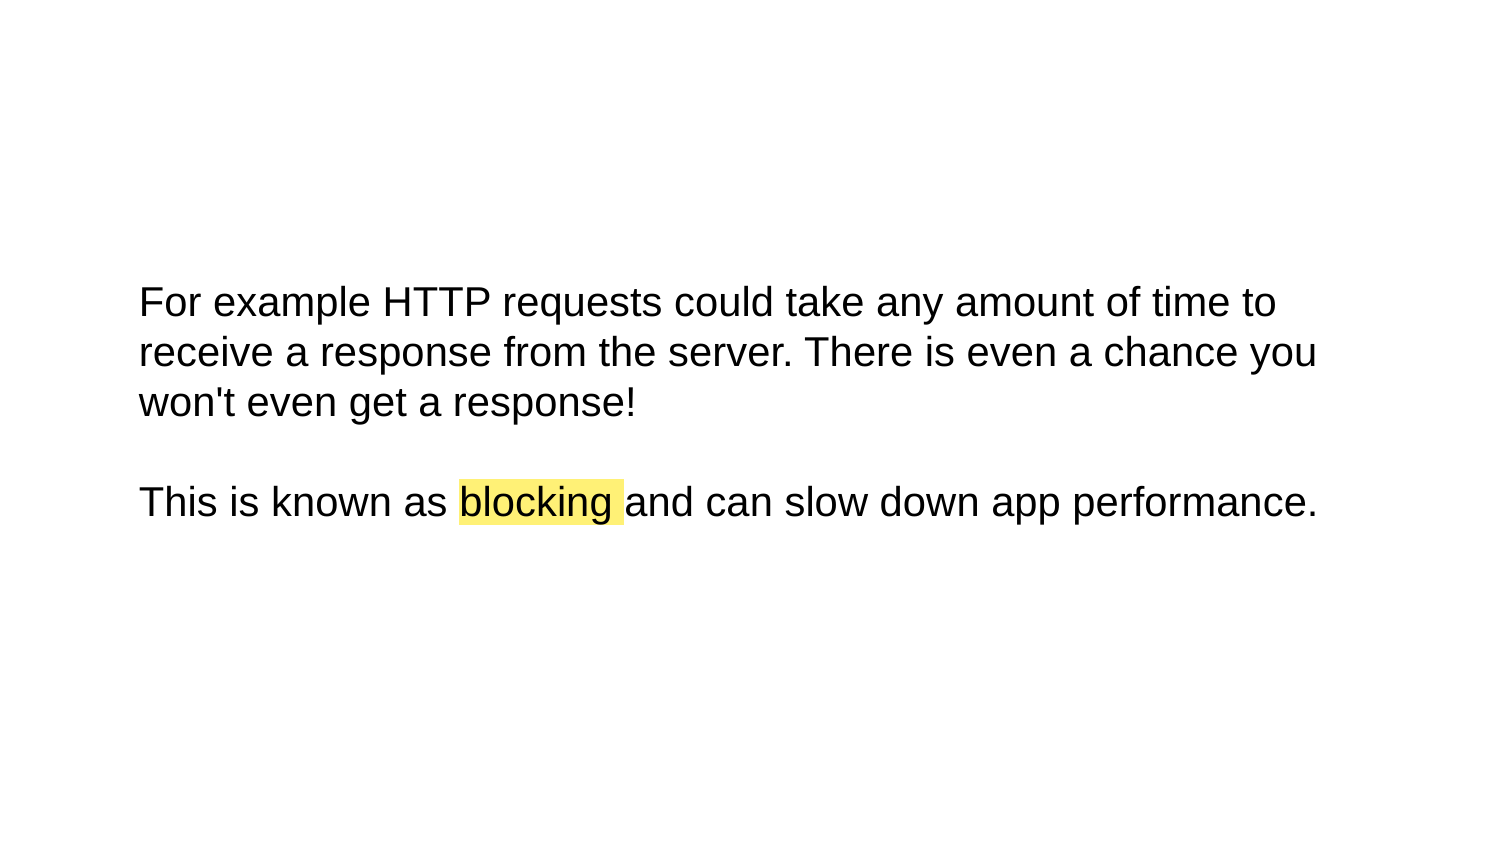

For example HTTP requests could take any amount of time to receive a response from the server. There is even a chance you won't even get a response!

This is known as blocking and can slow down app performance.